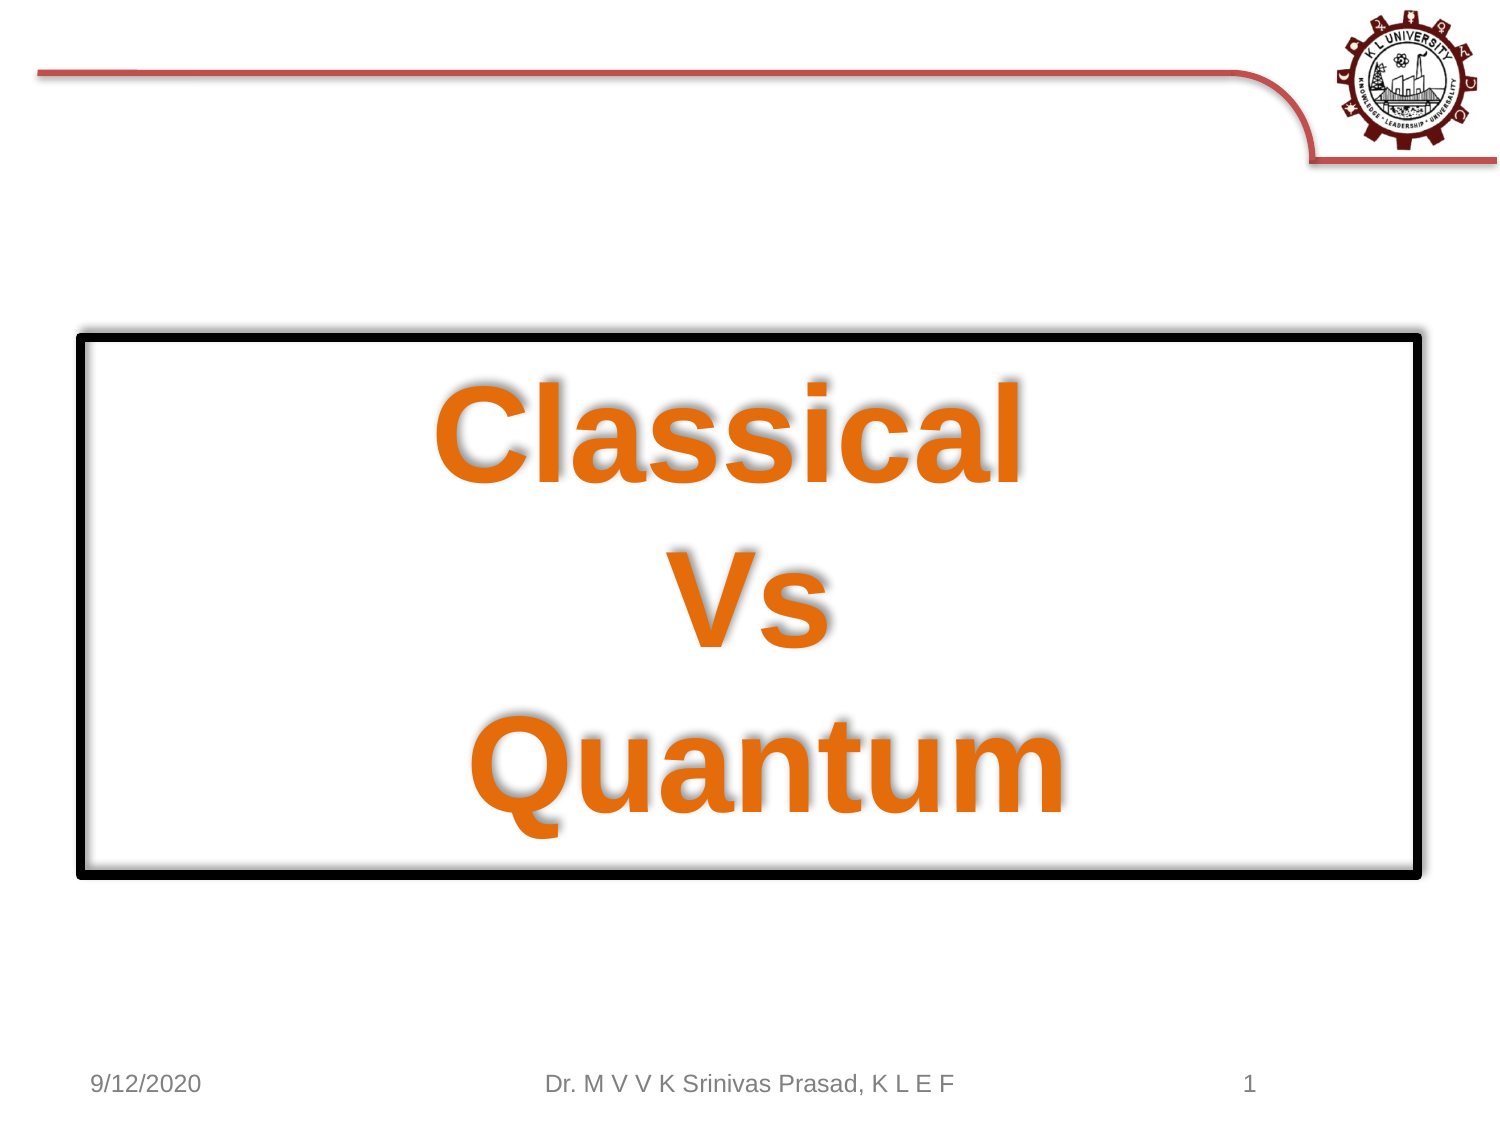

Classical
Vs
 Quantum
9/12/2020
Dr. M V V K Srinivas Prasad, K L E F
1